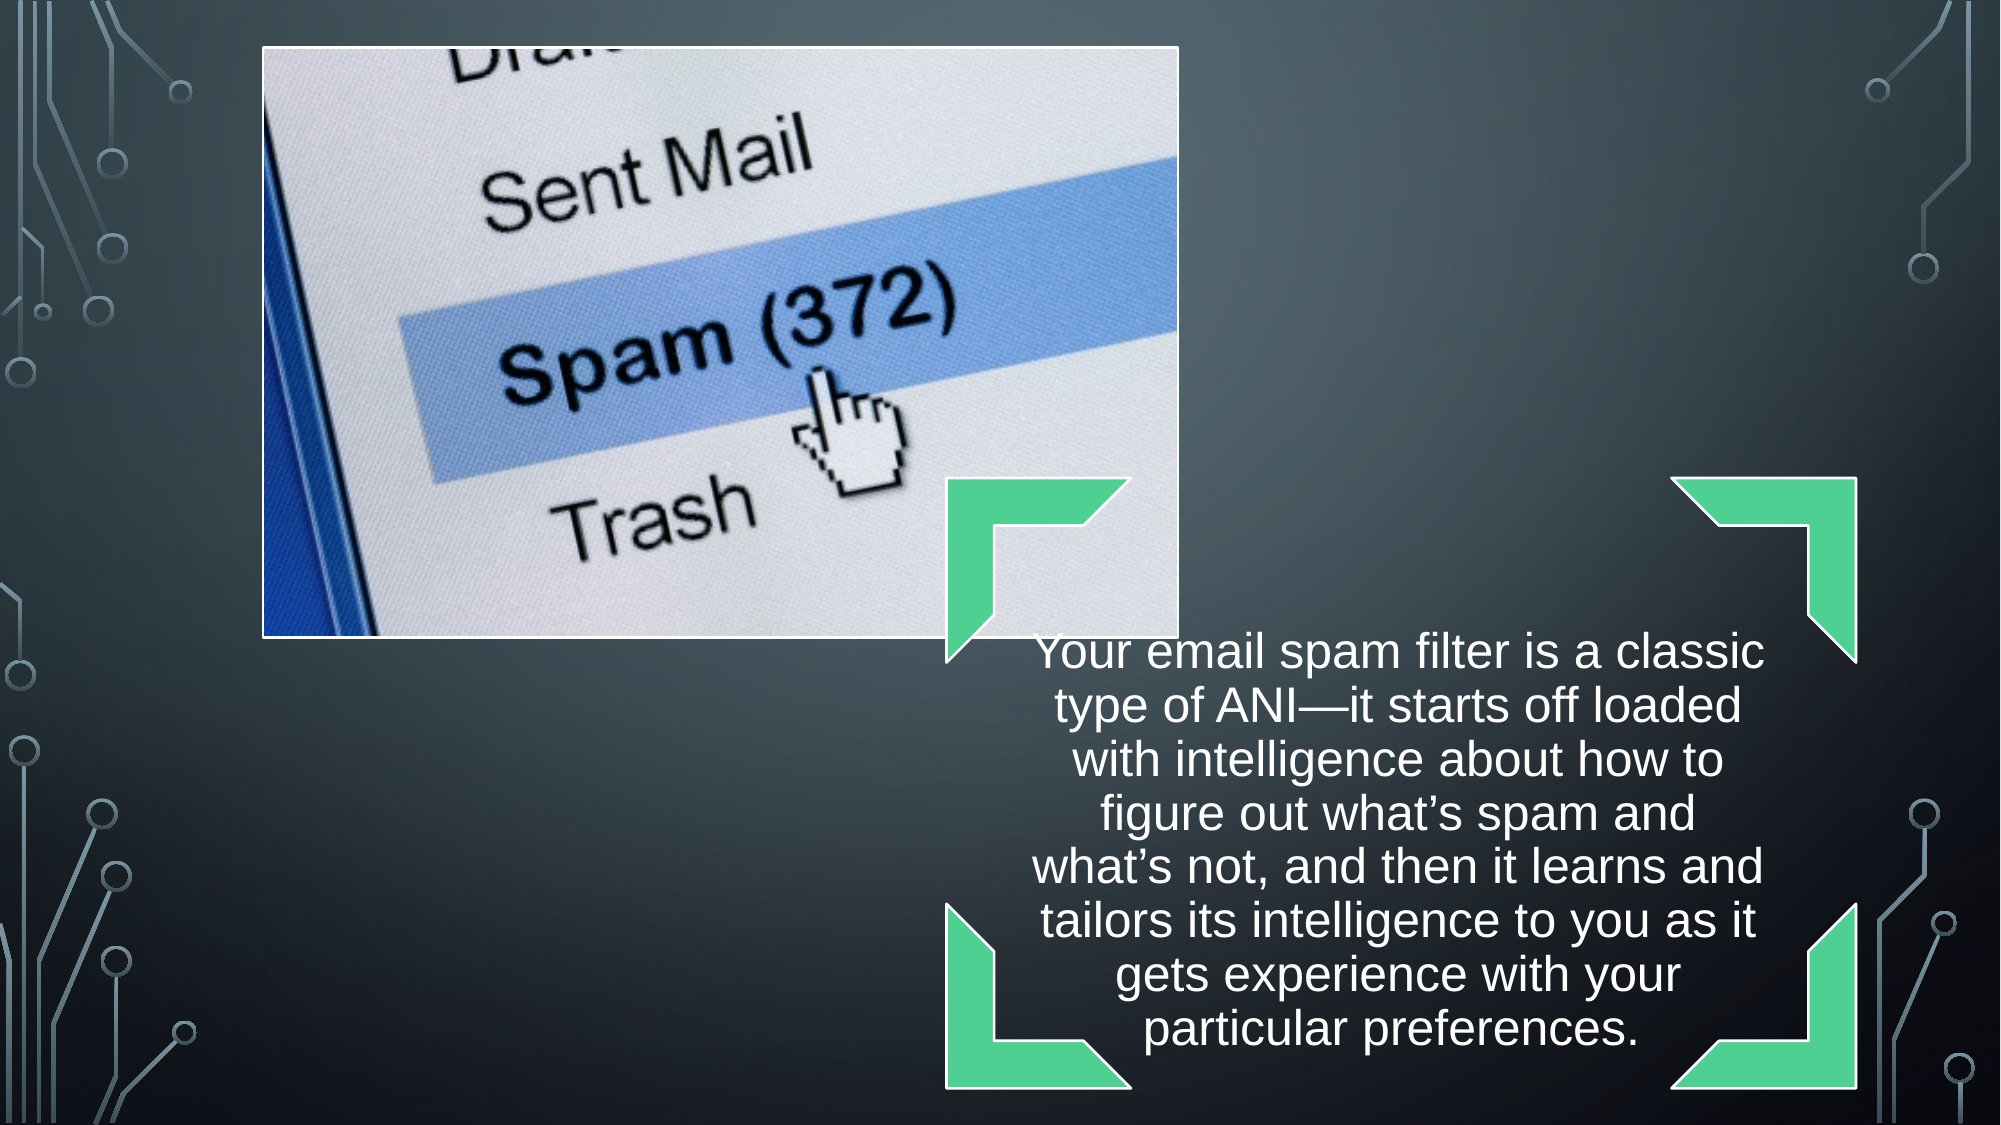

Your email spam filter is a classic type of ANI—it starts off loaded with intelligence about how to figure out what’s spam and what’s not, and then it learns and tailors its intelligence to you as it gets experience with your particular preferences.